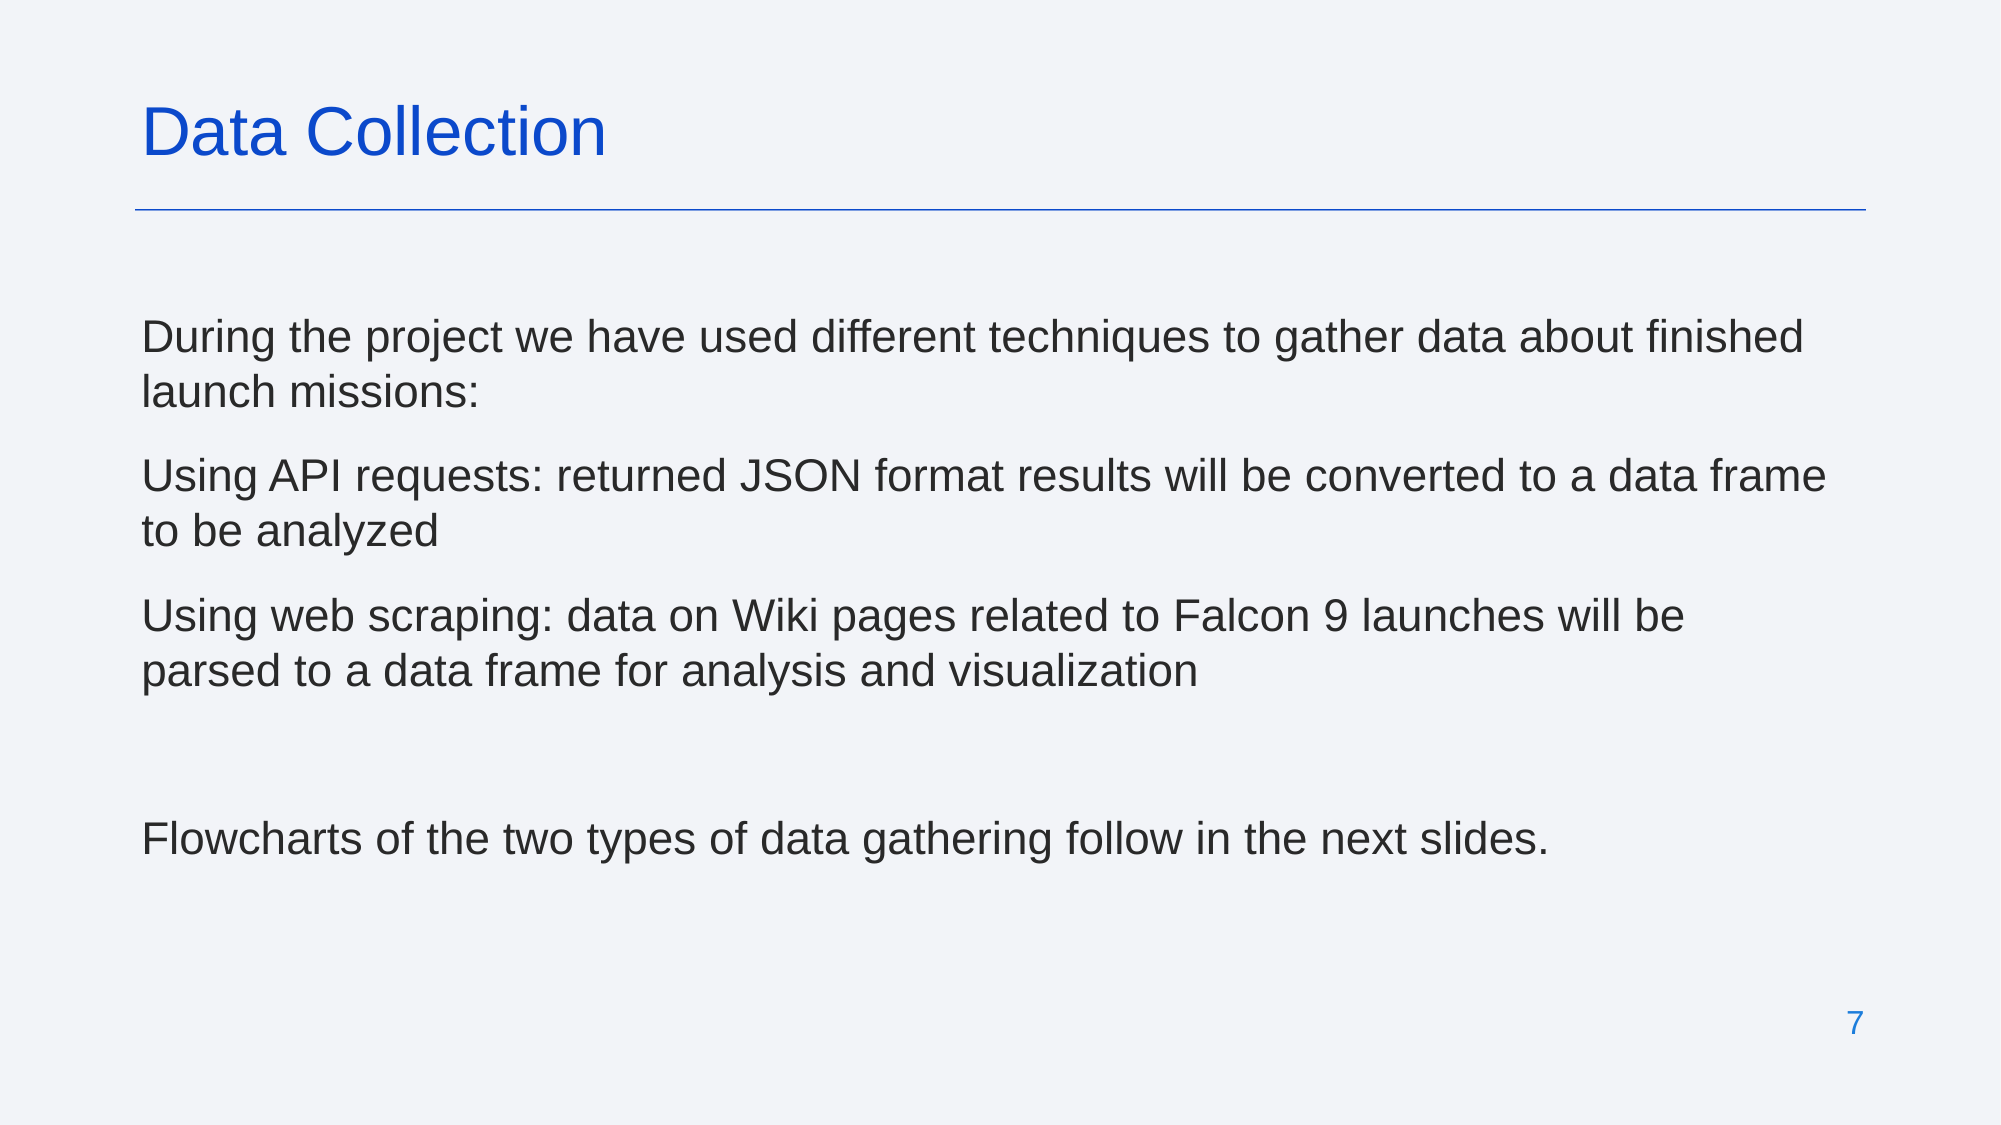

Data Collection
During the project we have used different techniques to gather data about finished launch missions:
Using API requests: returned JSON format results will be converted to a data frame to be analyzed
Using web scraping: data on Wiki pages related to Falcon 9 launches will be parsed to a data frame for analysis and visualization

Flowcharts of the two types of data gathering follow in the next slides.

7